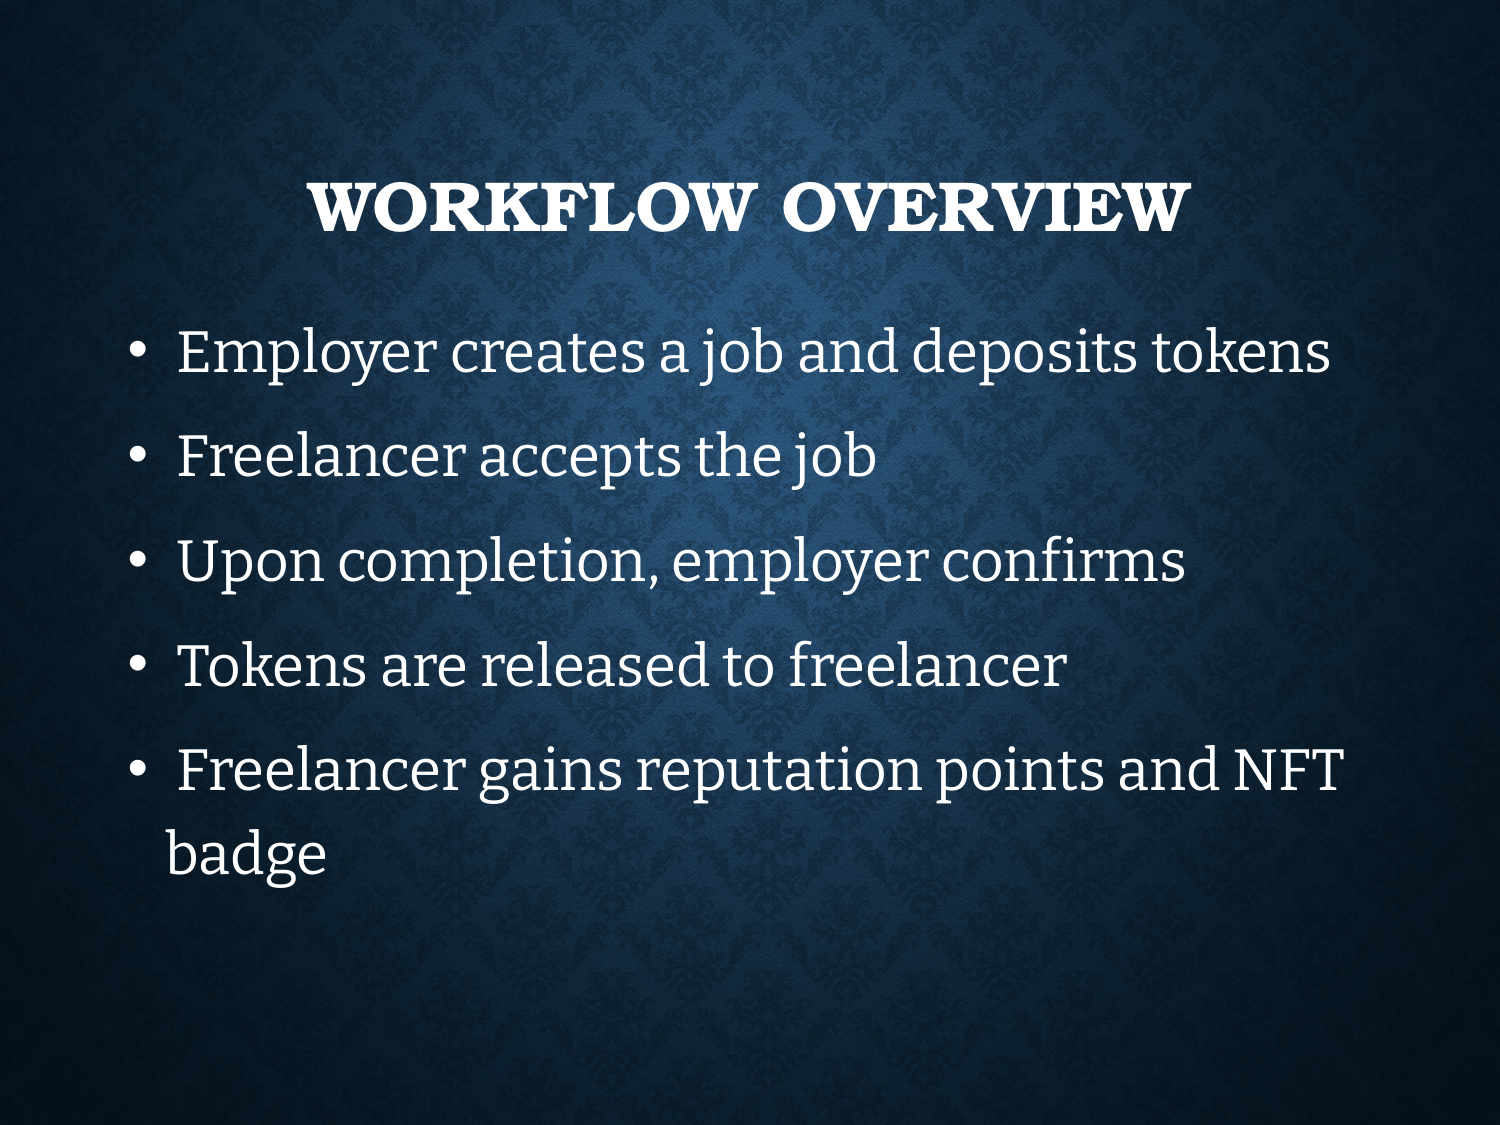

# Workflow Overview
 Employer creates a job and deposits tokens
 Freelancer accepts the job
 Upon completion, employer confirms
 Tokens are released to freelancer
 Freelancer gains reputation points and NFT badge